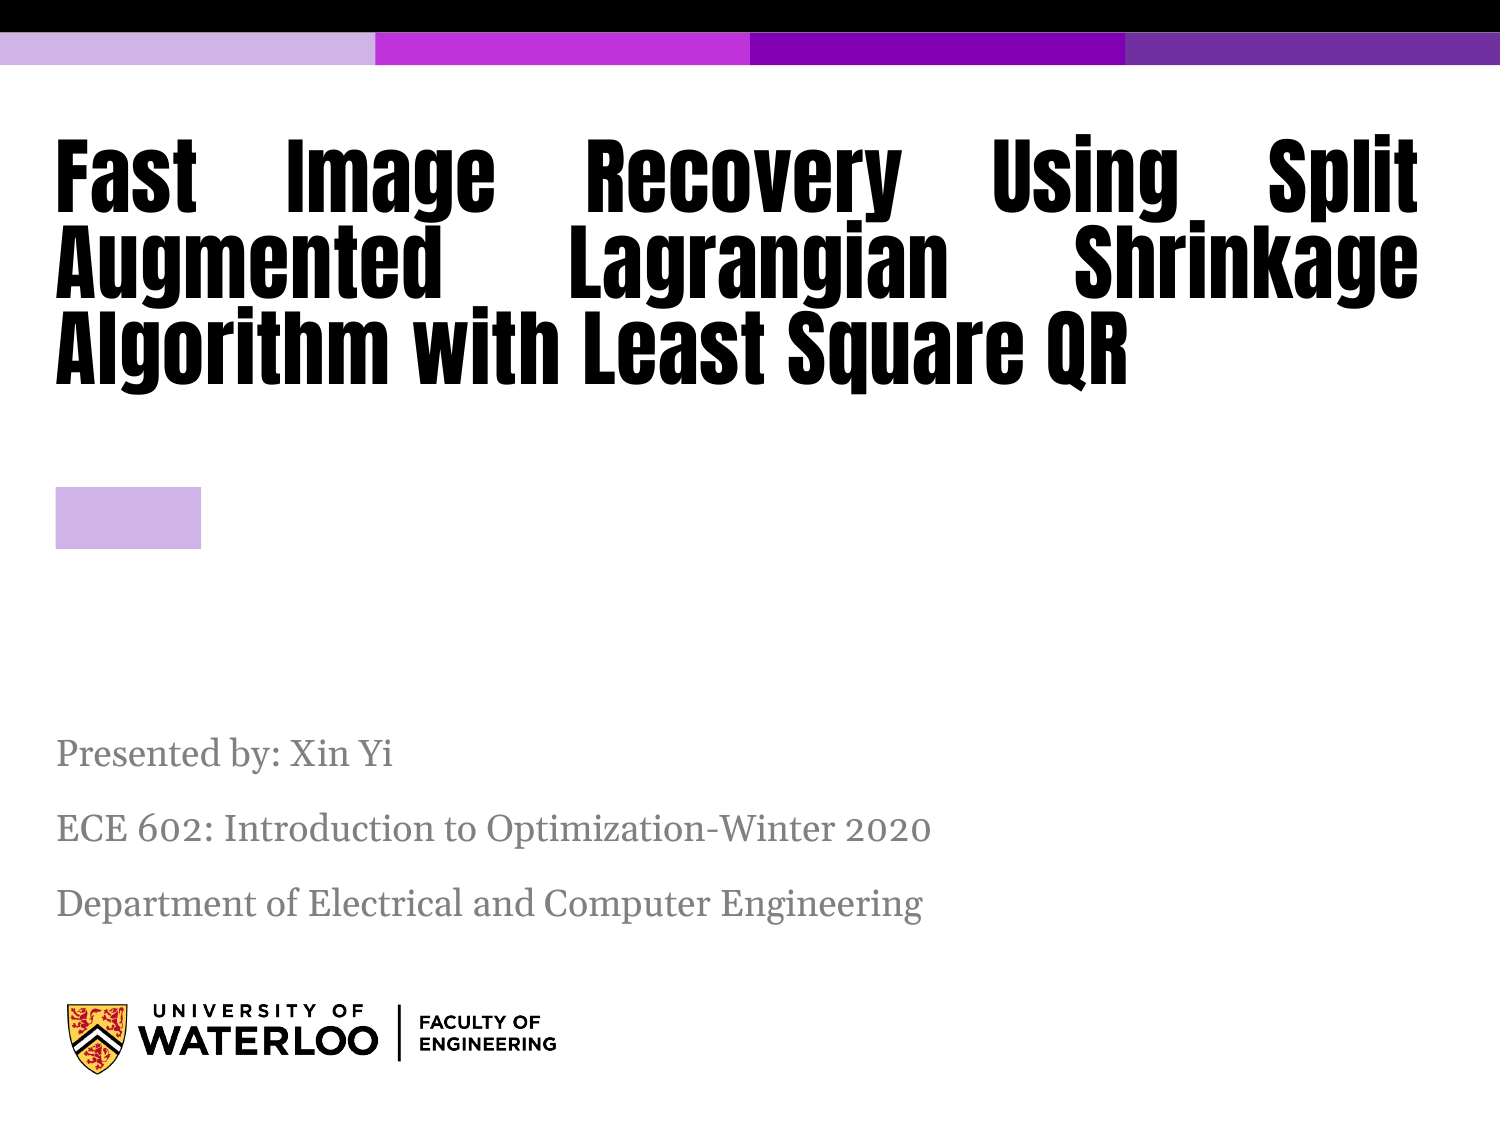

# Fast Image Recovery Using Split Augmented Lagrangian Shrinkage Algorithm with Least Square QR

Presented by: Xin Yi
ECE 602: Introduction to Optimization-Winter 2020
Department of Electrical and Computer Engineering